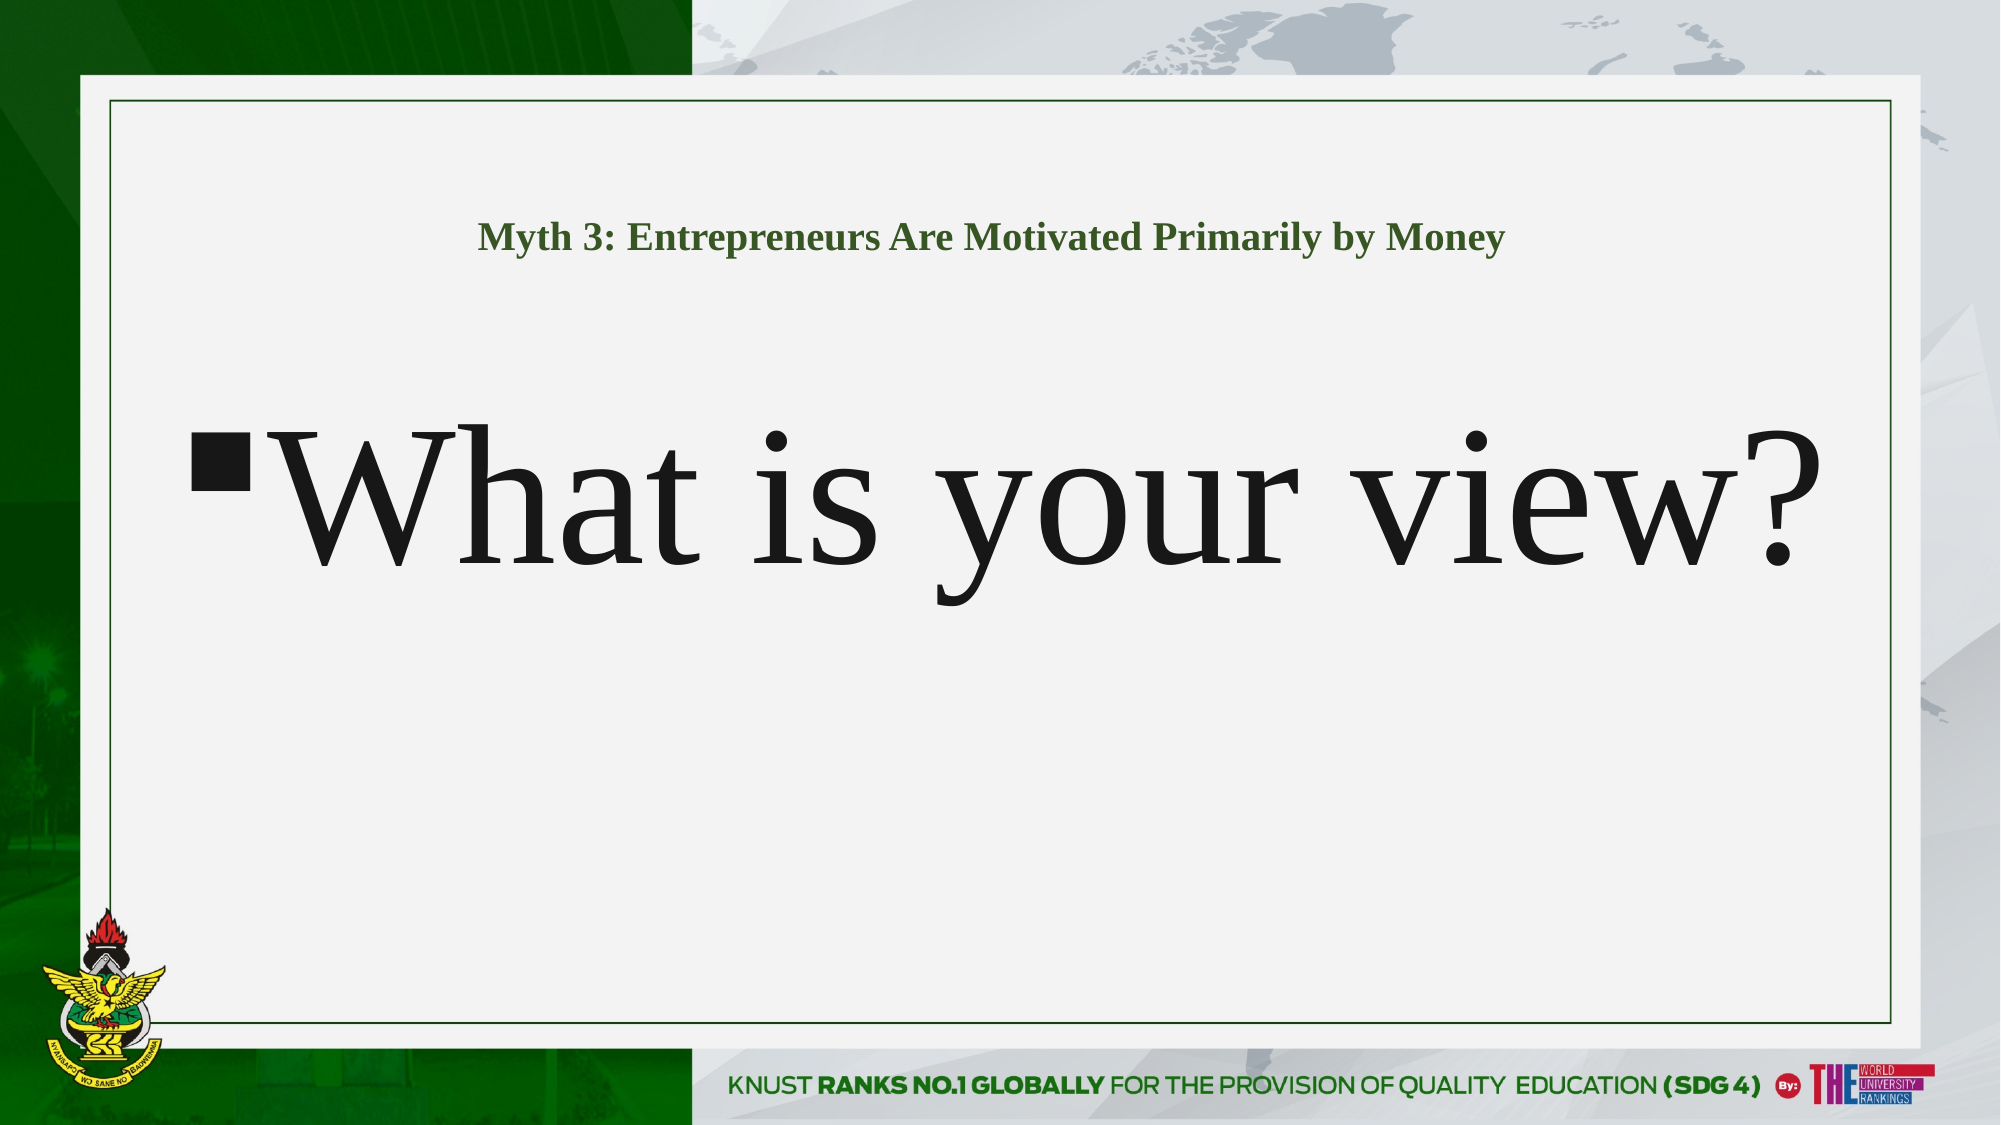

# Myth 3: Entrepreneurs Are Motivated Primarily by Money
What is your view?